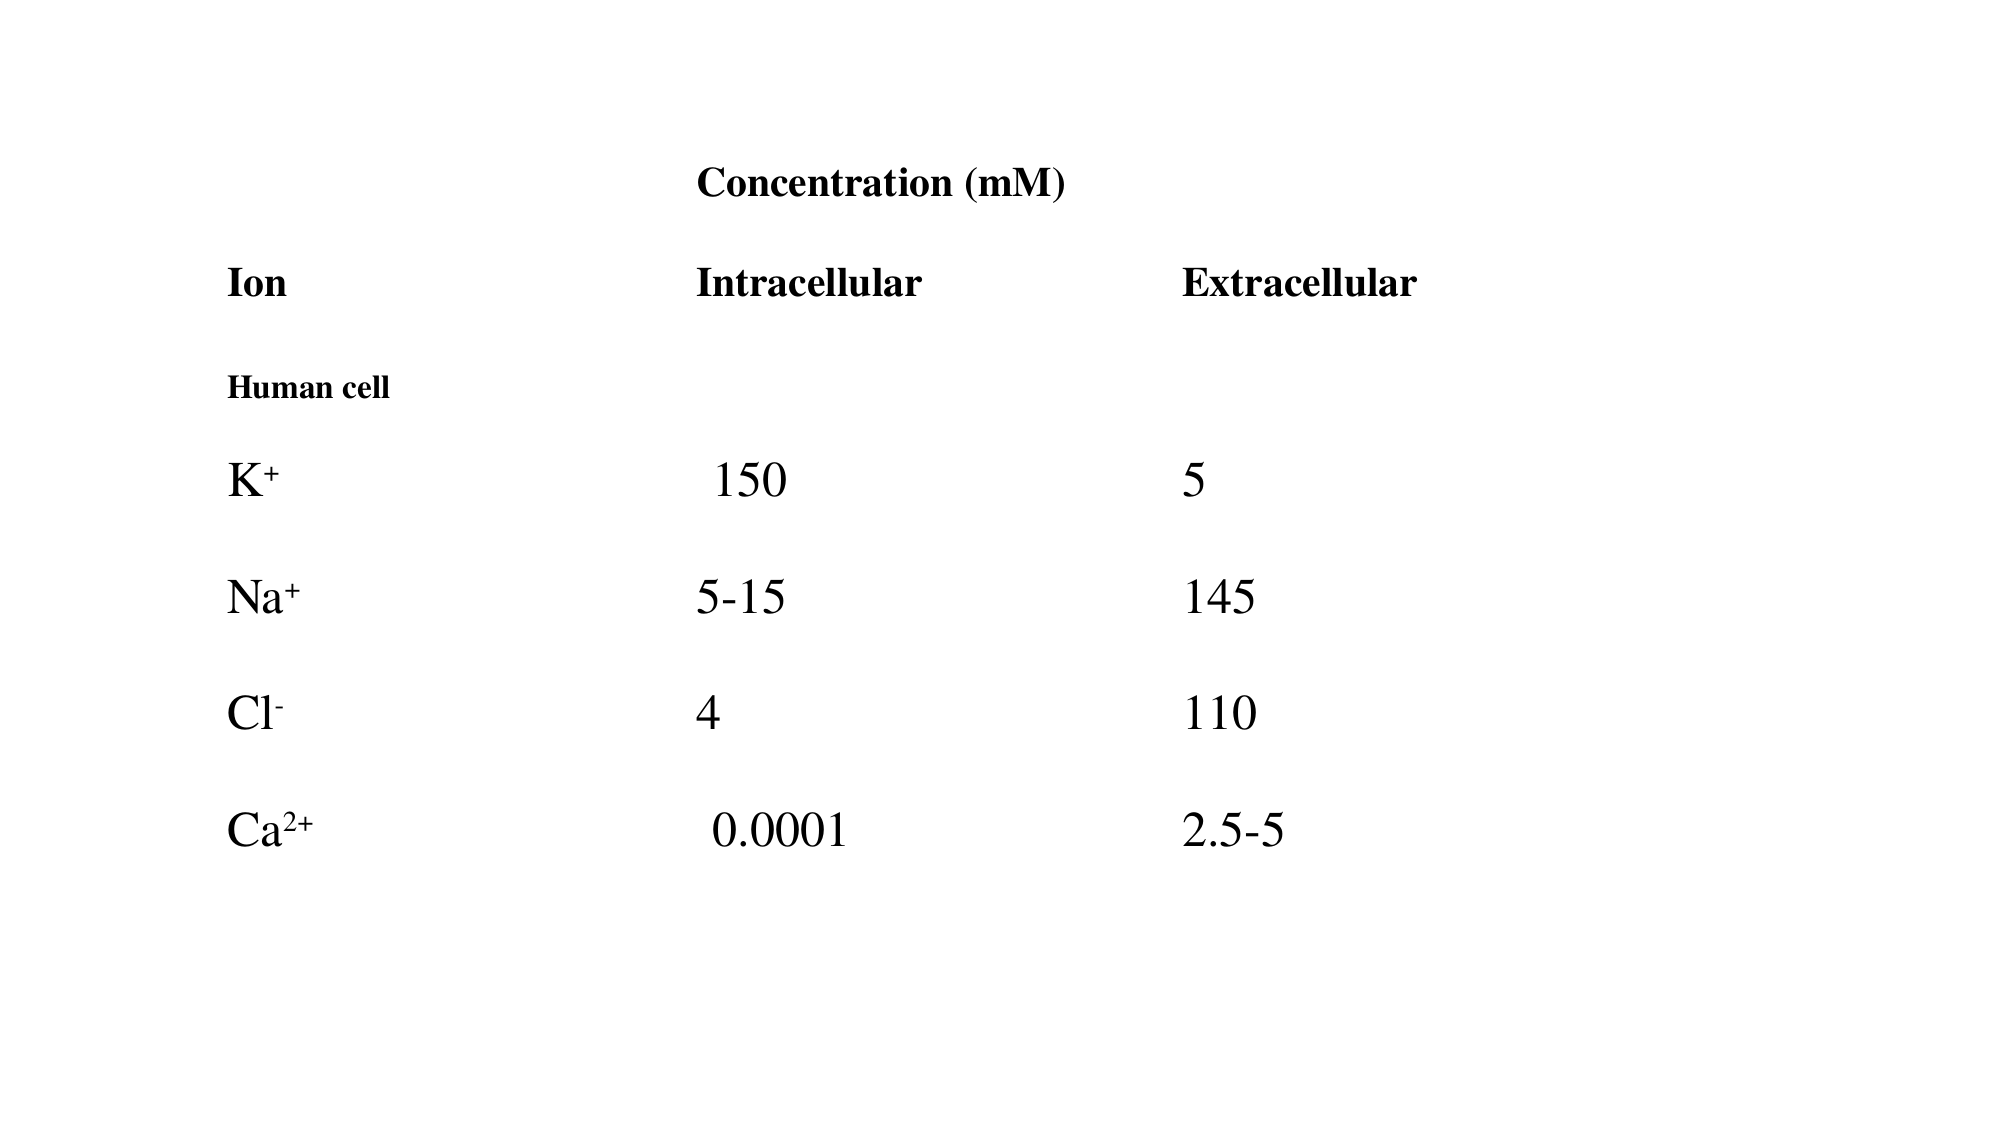

|  | Concentration (mM) |  |
| --- | --- | --- |
| Ion | Intracellular | Extracellular |
| Human cell |  |  |
| K+ | 150 | 5 |
| Na+ | 5-15 | 145 |
| Cl- | 4 | 110 |
| Ca2+ | 0.0001 | 2.5-5 |